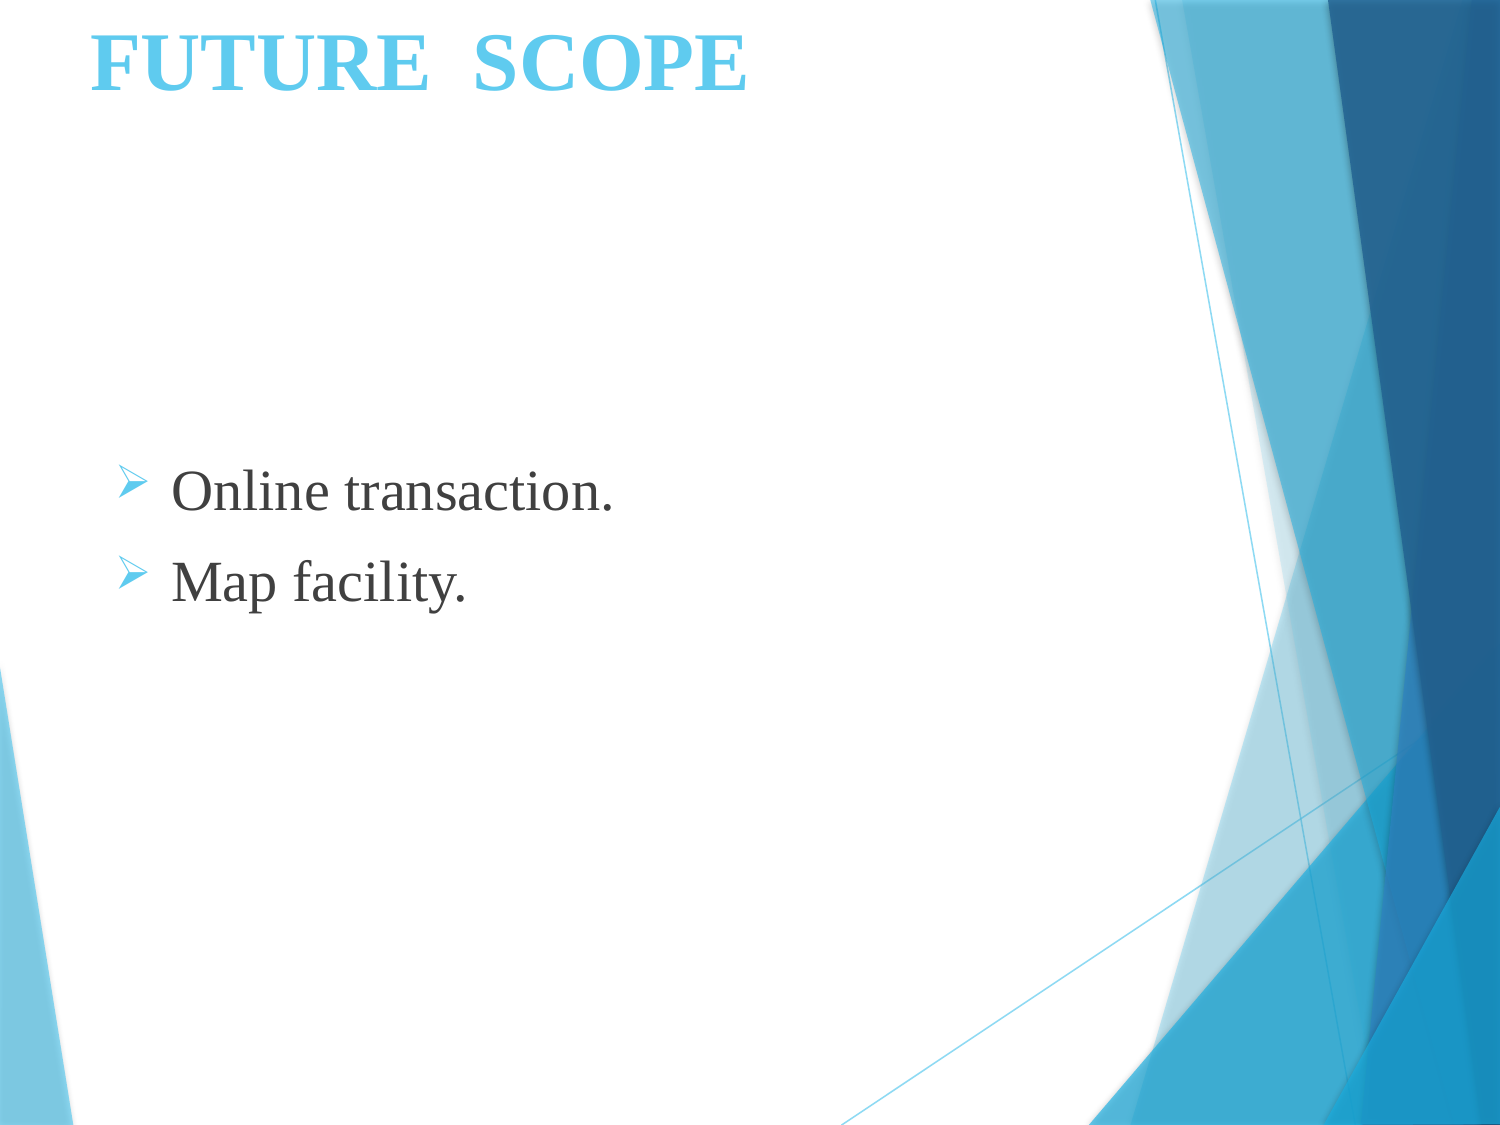

# FUTURE  SCOPE

Online transaction.
Map facility.